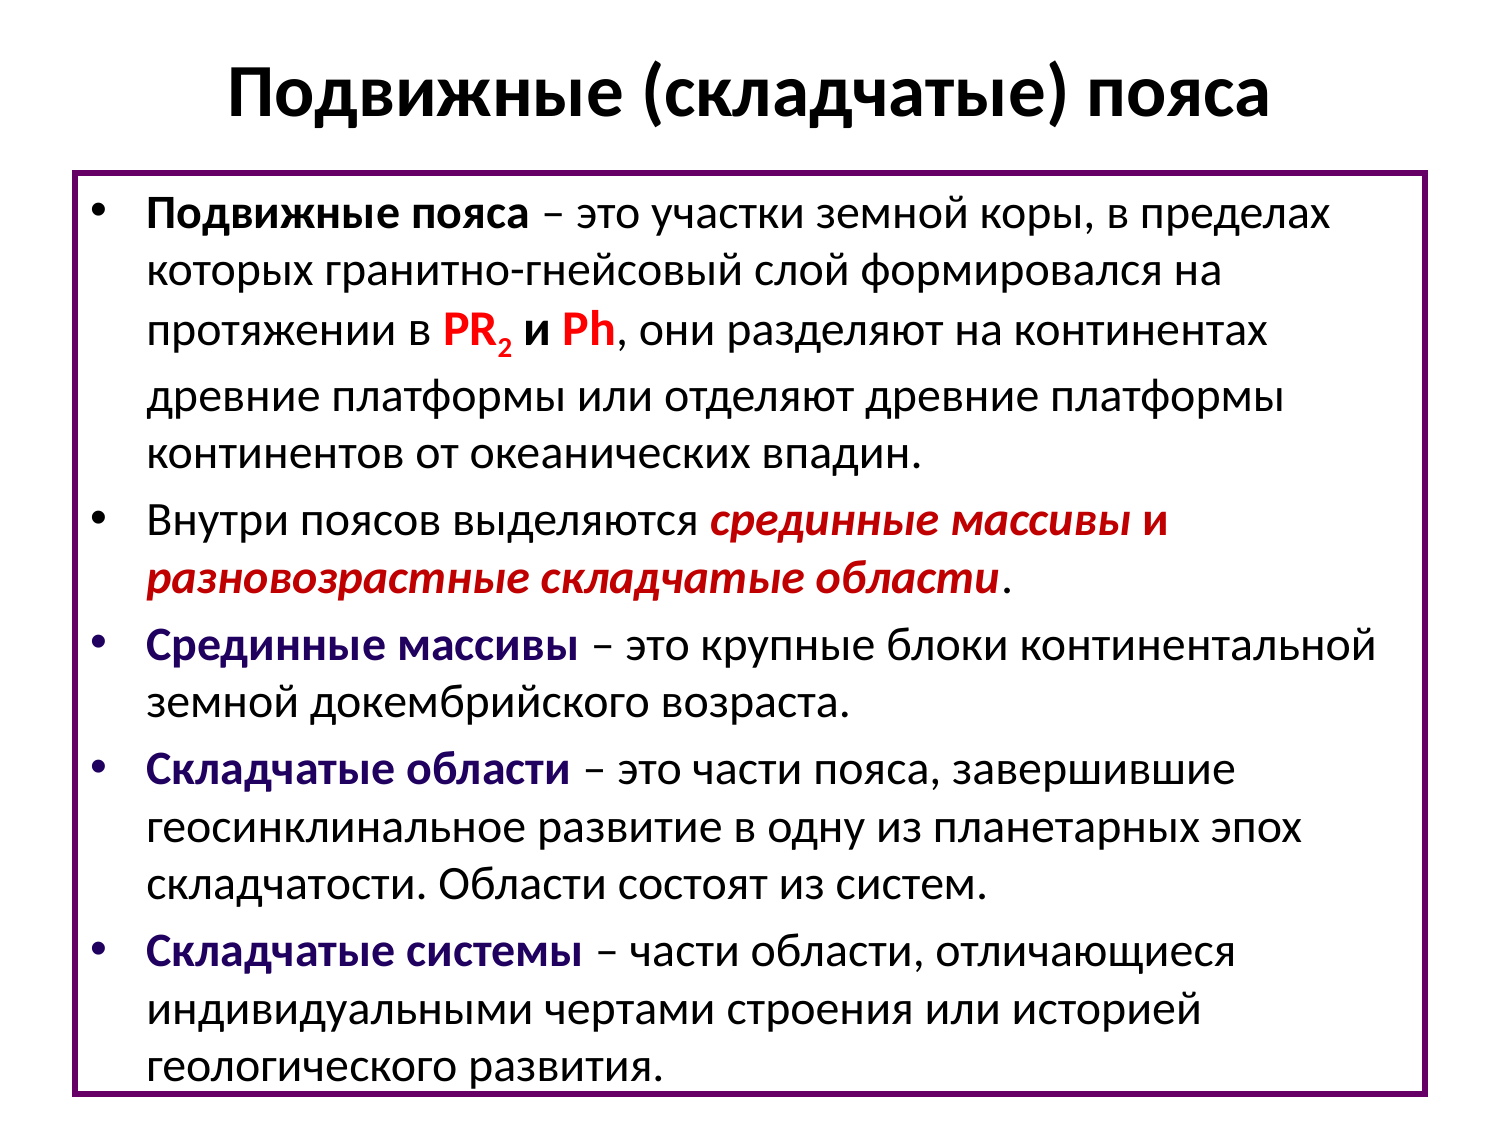

# Подвижные (складчатые) пояса
Подвижные пояса – это участки земной коры, в пределах которых гранитно-гнейсовый слой формировался на протяжении в PR2 и Ph, они разделяют на континентах древние платформы или отделяют древние платформы континентов от океанических впадин.
Внутри поясов выделяются срединные массивы и разновозрастные складчатые области.
Срединные массивы – это крупные блоки континентальной земной докембрийского возраста.
Складчатые области – это части пояса, завершившие геосинклинальное развитие в одну из планетарных эпох складчатости. Области состоят из систем.
Складчатые системы – части области, отличающиеся индивидуальными чертами строения или историей  геологического развития.